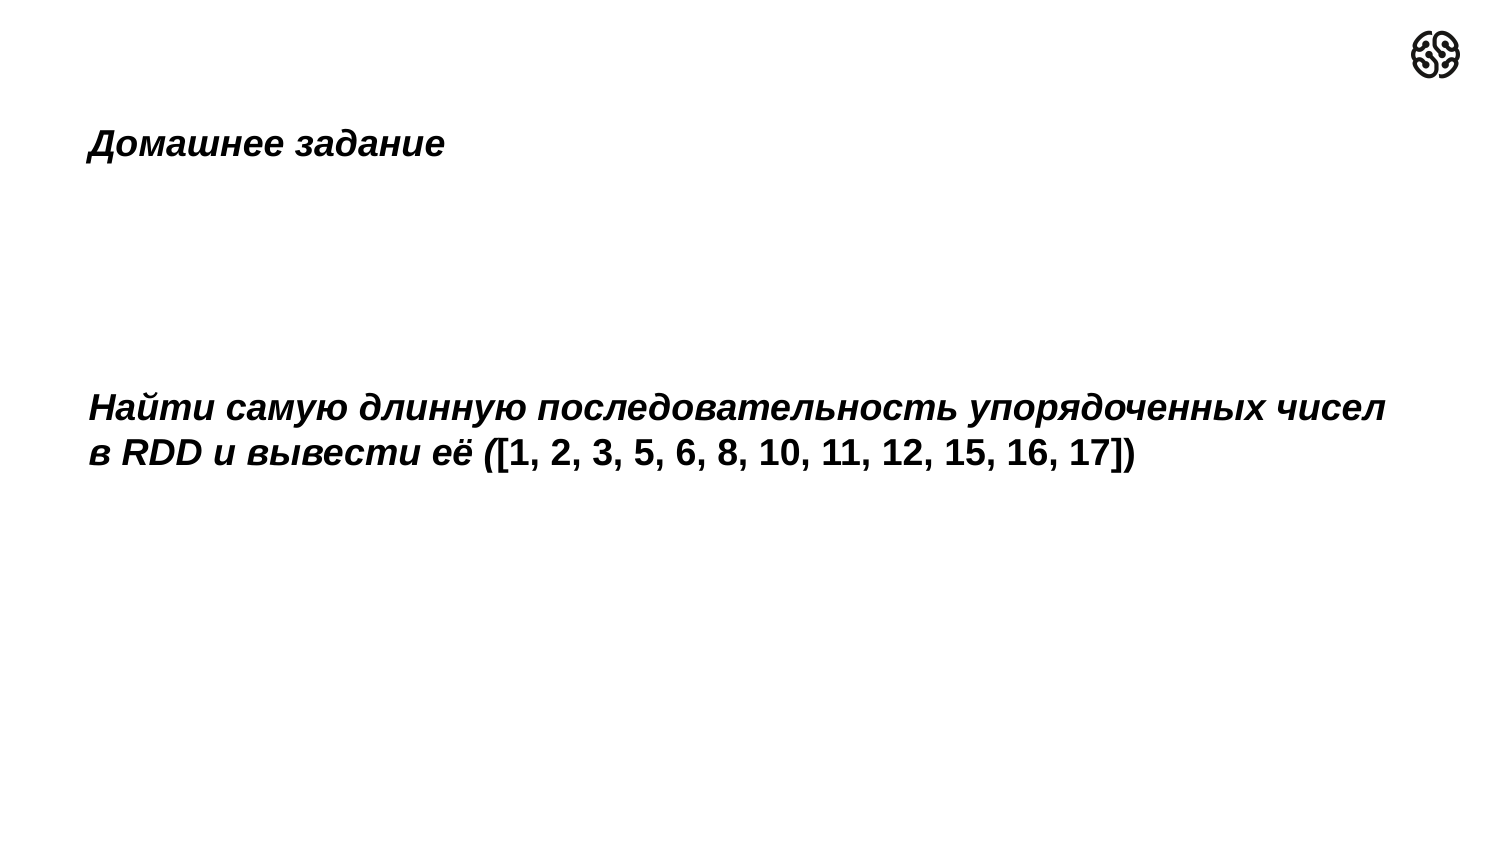

Домашнее задание

Найти самую длинную последовательность упорядоченных чисел в RDD и вывести её ([1, 2, 3, 5, 6, 8, 10, 11, 12, 15, 16, 17])